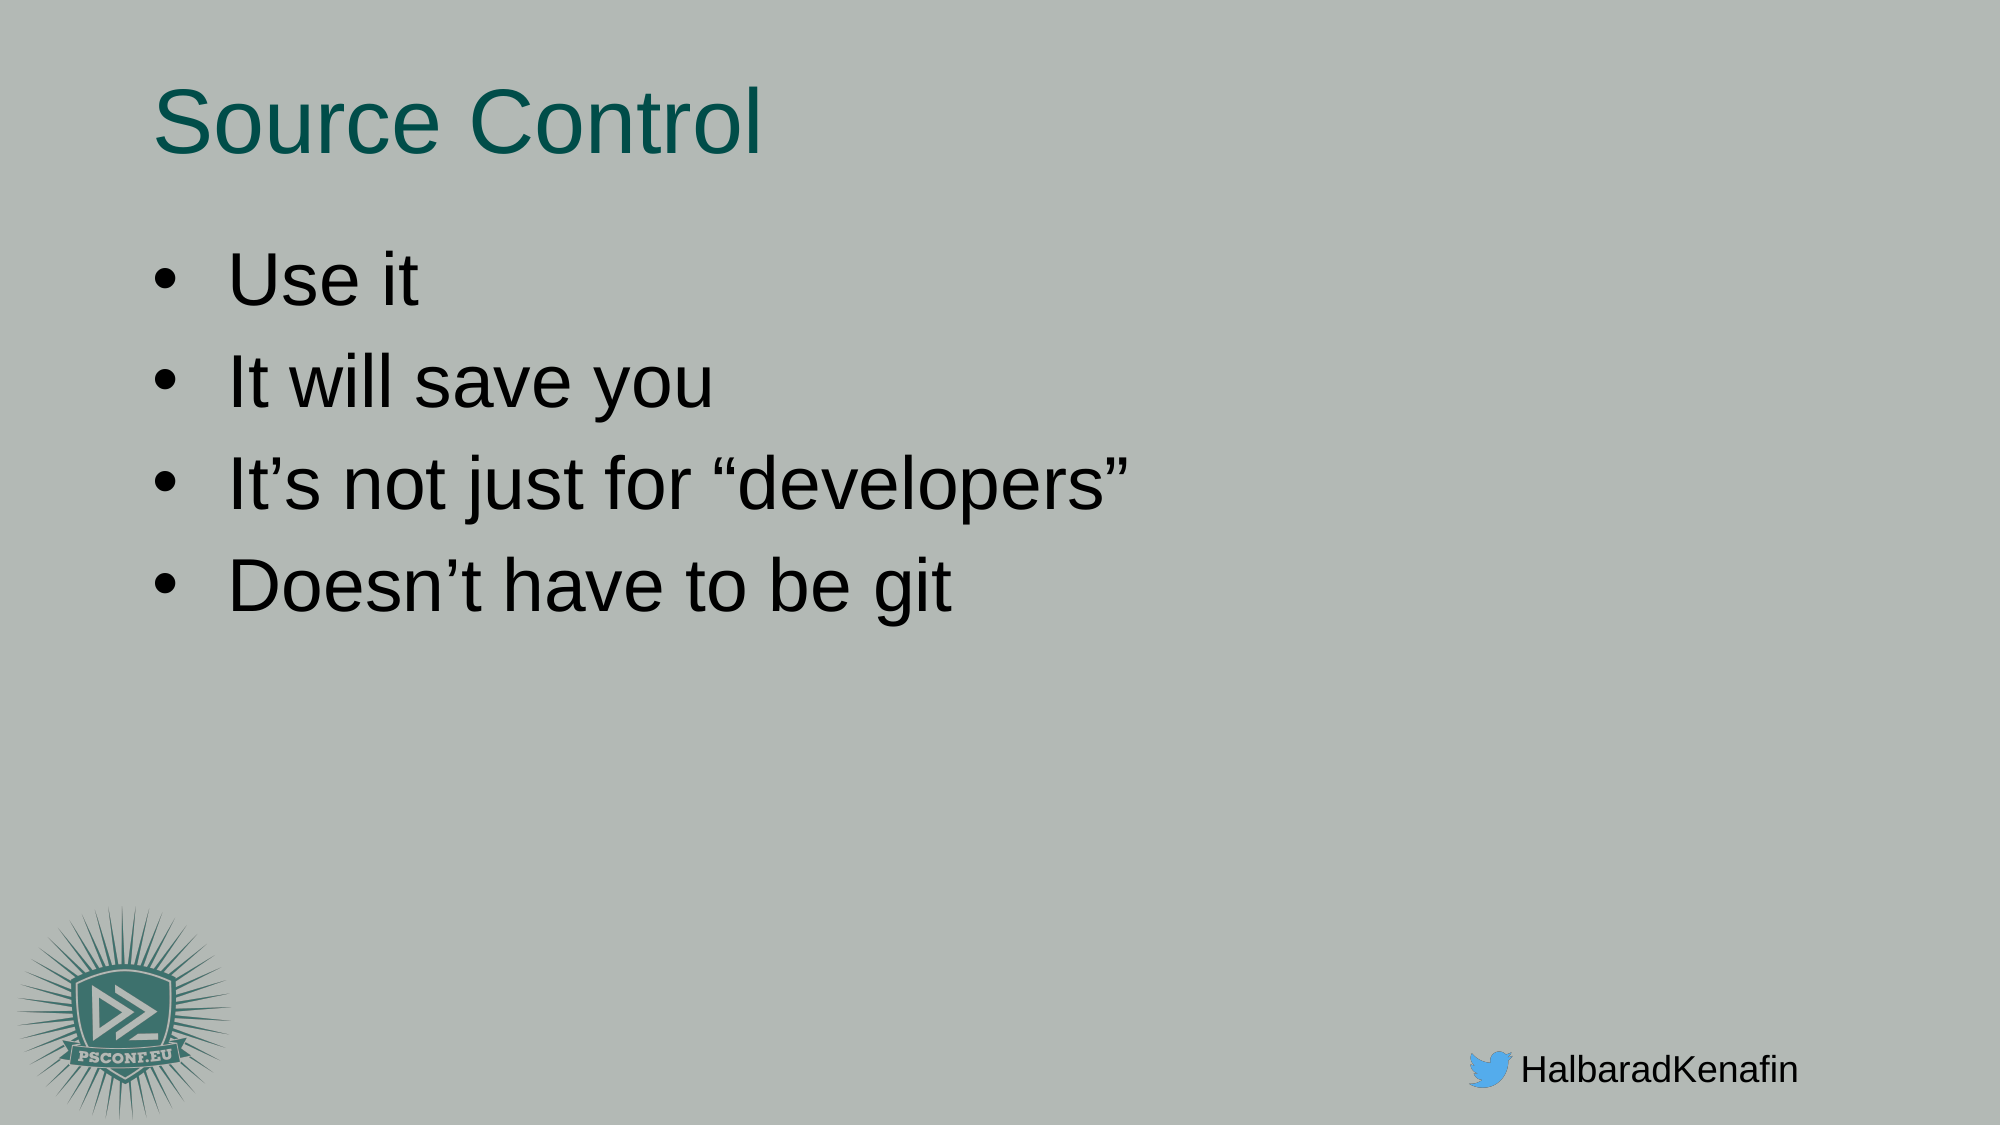

# Source Control
Use it
It will save you
It’s not just for “developers”
Doesn’t have to be git

HalbaradKenafin